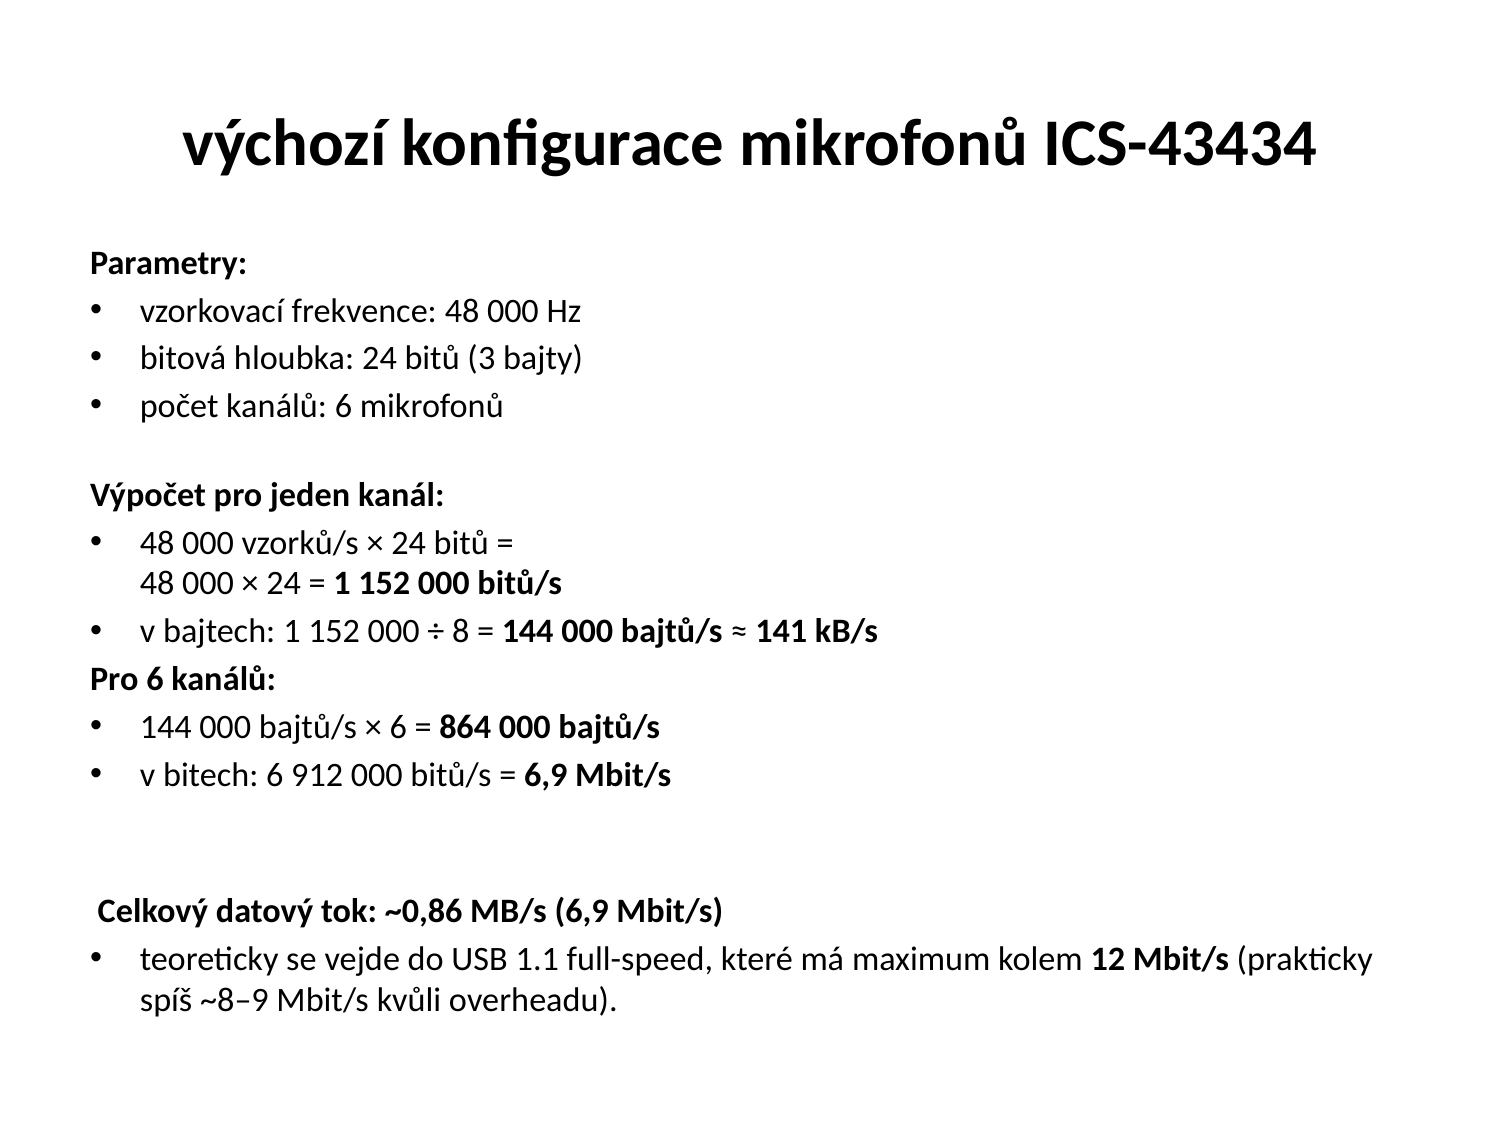

# výchozí konfigurace mikrofonů ICS-43434
Parametry:
vzorkovací frekvence: 48 000 Hz
bitová hloubka: 24 bitů (3 bajty)
počet kanálů: 6 mikrofonů
Výpočet pro jeden kanál:
48 000 vzorků/s × 24 bitů =
48 000 × 24 = 1 152 000 bitů/s
v bajtech: 1 152 000 ÷ 8 = 144 000 bajtů/s ≈ 141 kB/s
Pro 6 kanálů:
144 000 bajtů/s × 6 = 864 000 bajtů/s
v bitech: 6 912 000 bitů/s = 6,9 Mbit/s

 Celkový datový tok: ~0,86 MB/s (6,9 Mbit/s)
teoreticky se vejde do USB 1.1 full-speed, které má maximum kolem 12 Mbit/s (prakticky spíš ~8–9 Mbit/s kvůli overheadu).